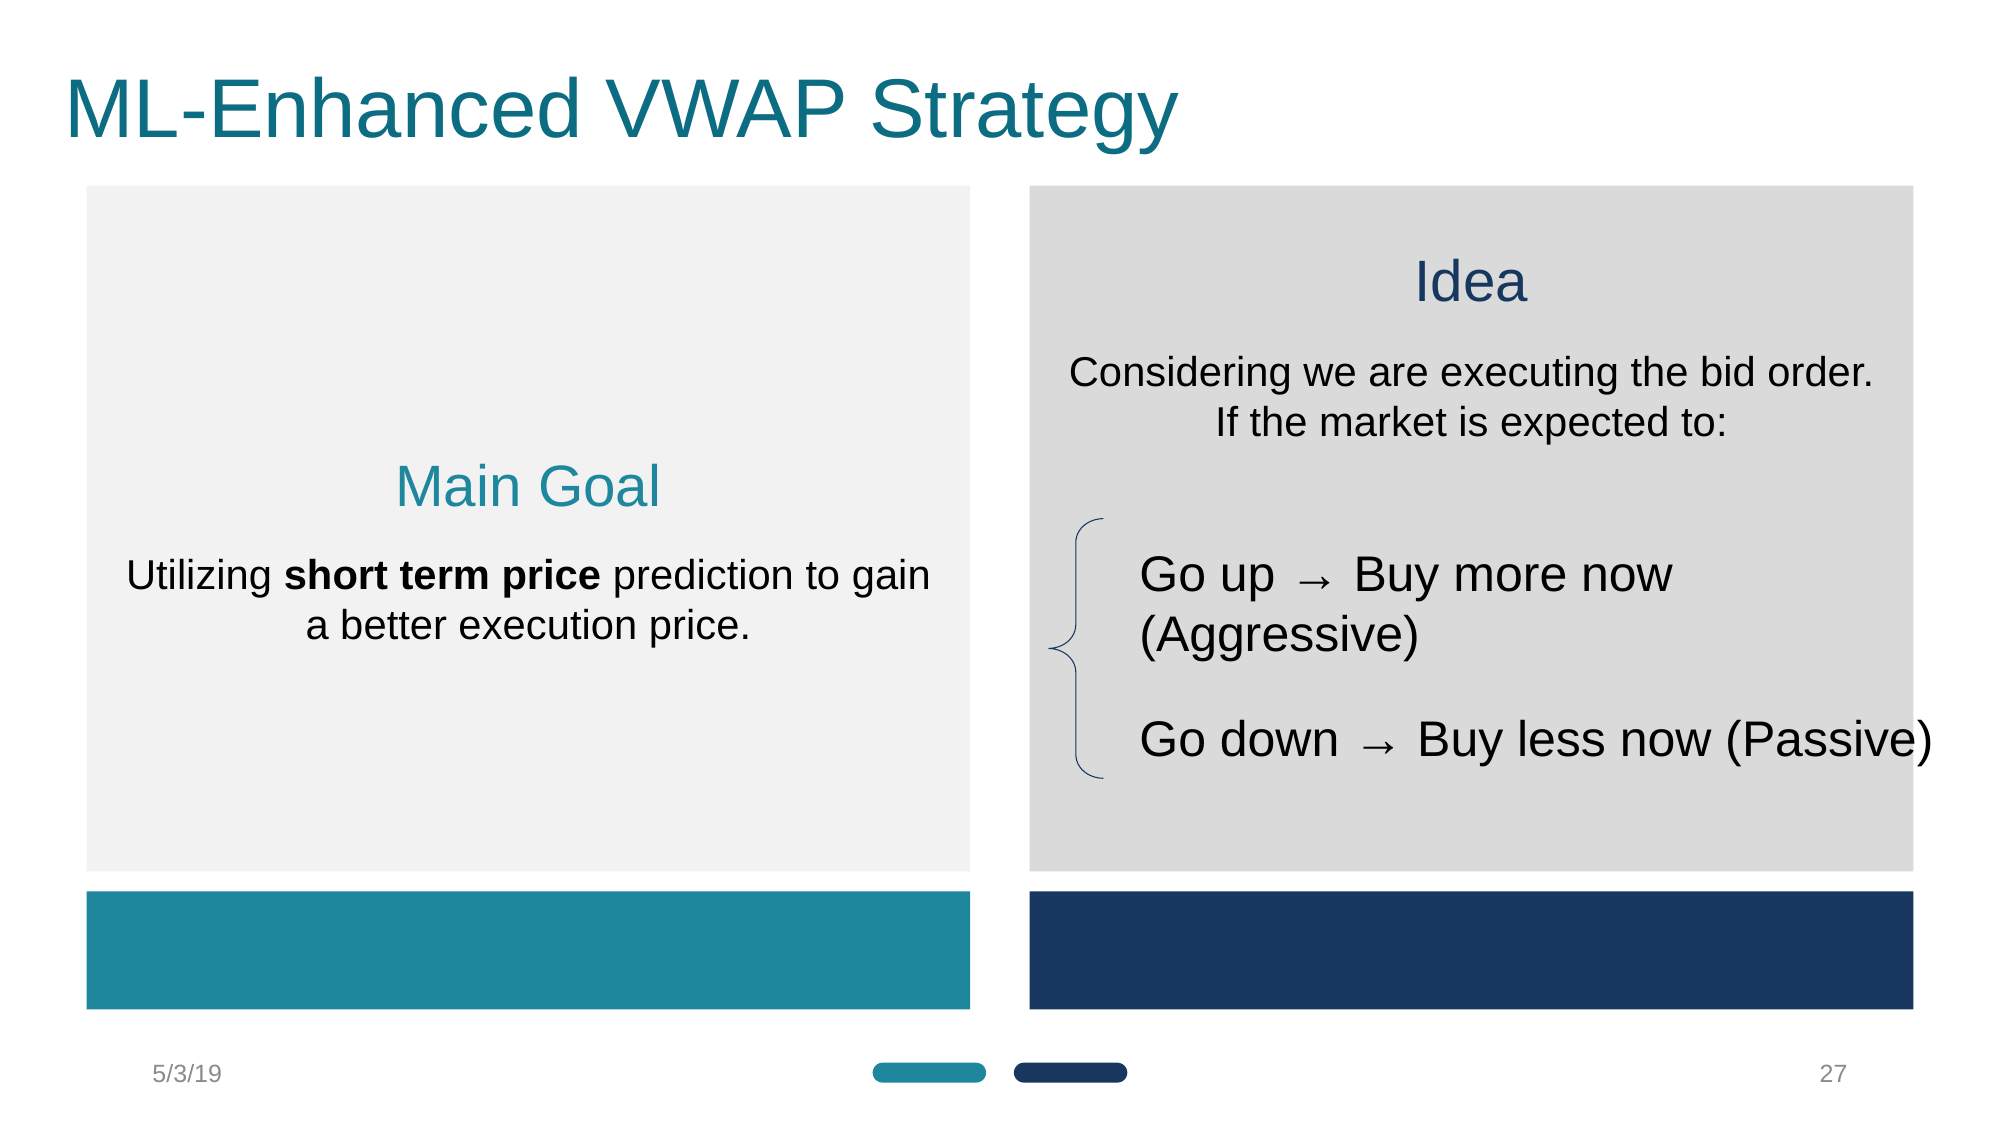

ML-Enhanced VWAP Strategy

Idea
Considering we are executing the bid order.
If the market is expected to:
Main Goal

Go up → Buy more now (Aggressive)
Utilizing short term price prediction to gain a better execution price.
Go down → Buy less now (Passive)

5/3/19
27